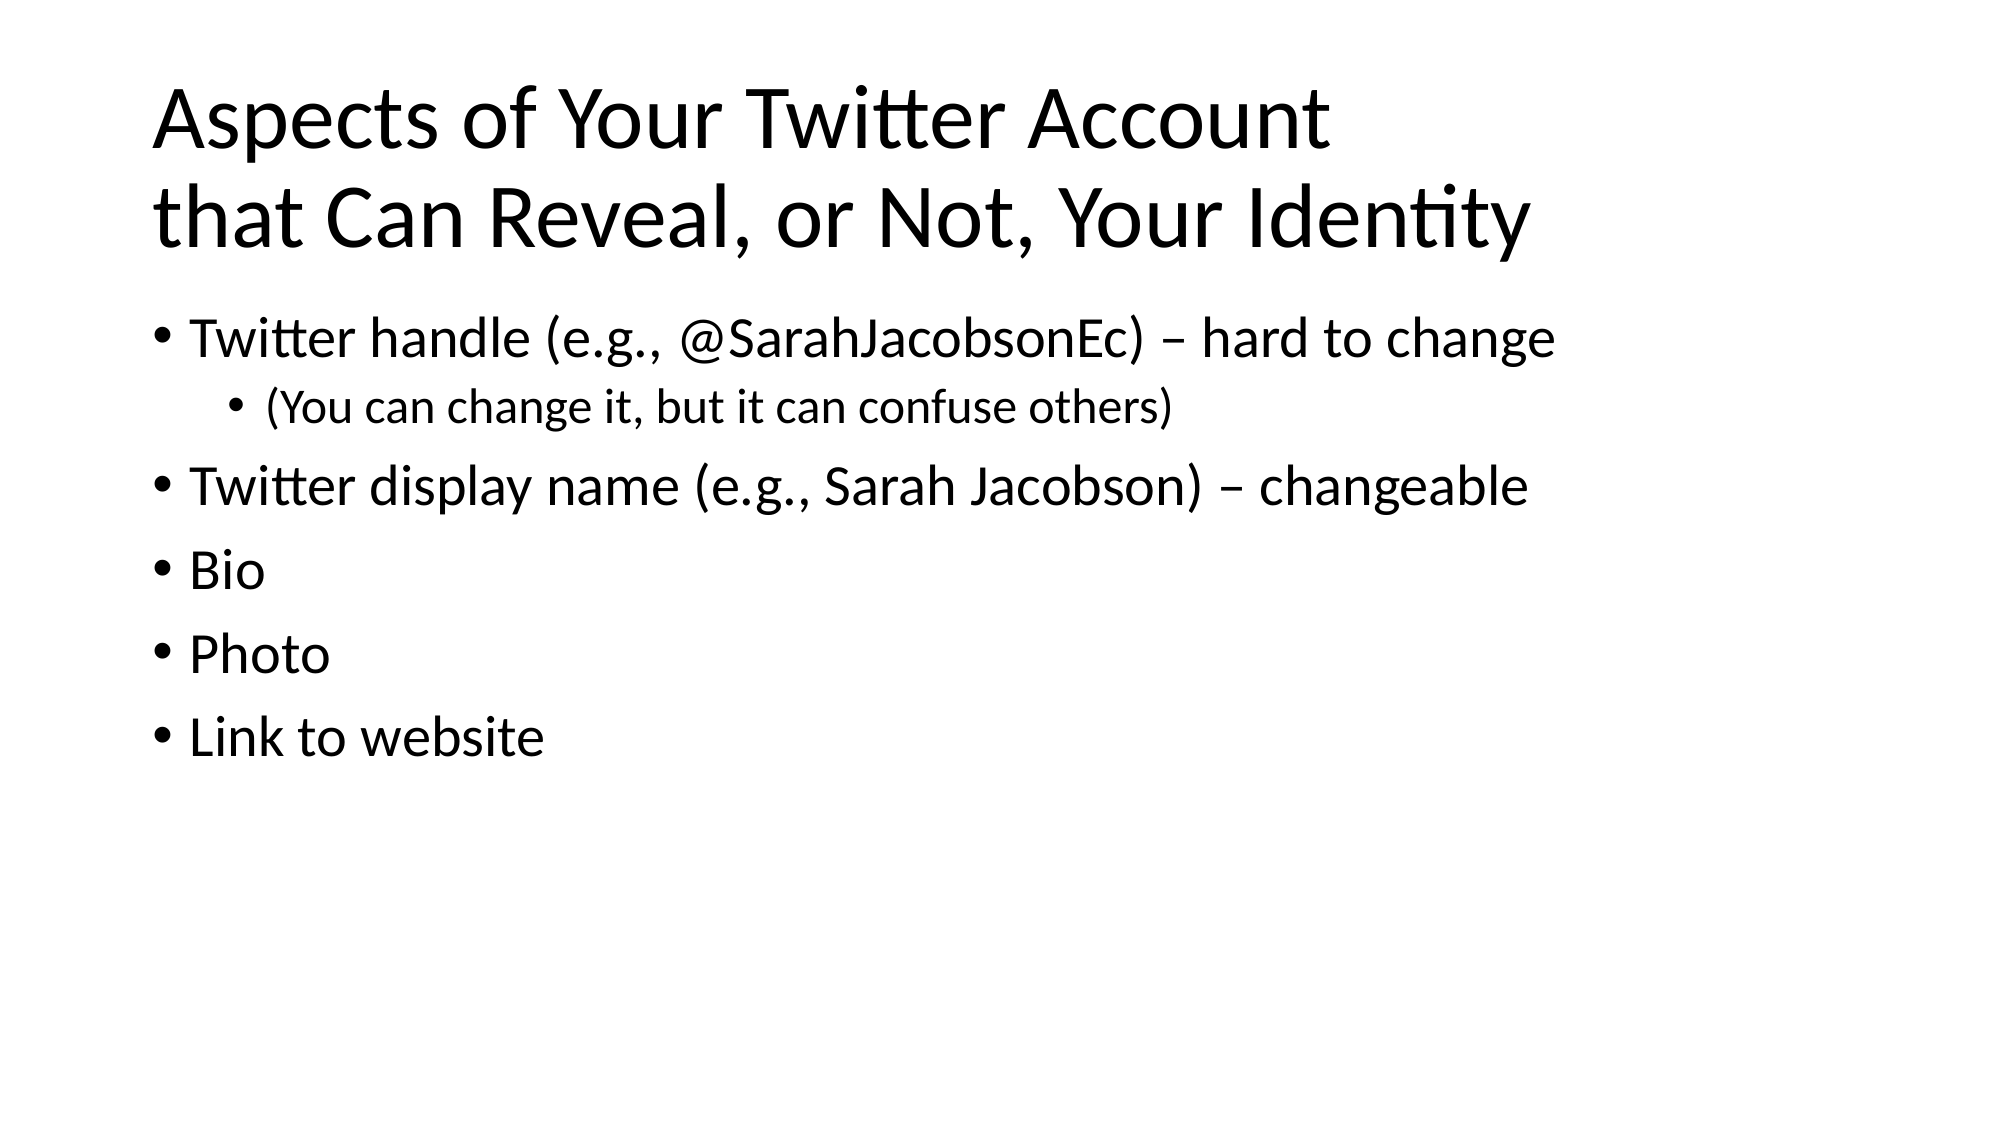

# Aspects of Your Twitter Account that Can Reveal, or Not, Your Identity
Twitter handle (e.g., @SarahJacobsonEc) – hard to change
(You can change it, but it can confuse others)
Twitter display name (e.g., Sarah Jacobson) – changeable
Bio
Photo
Link to website